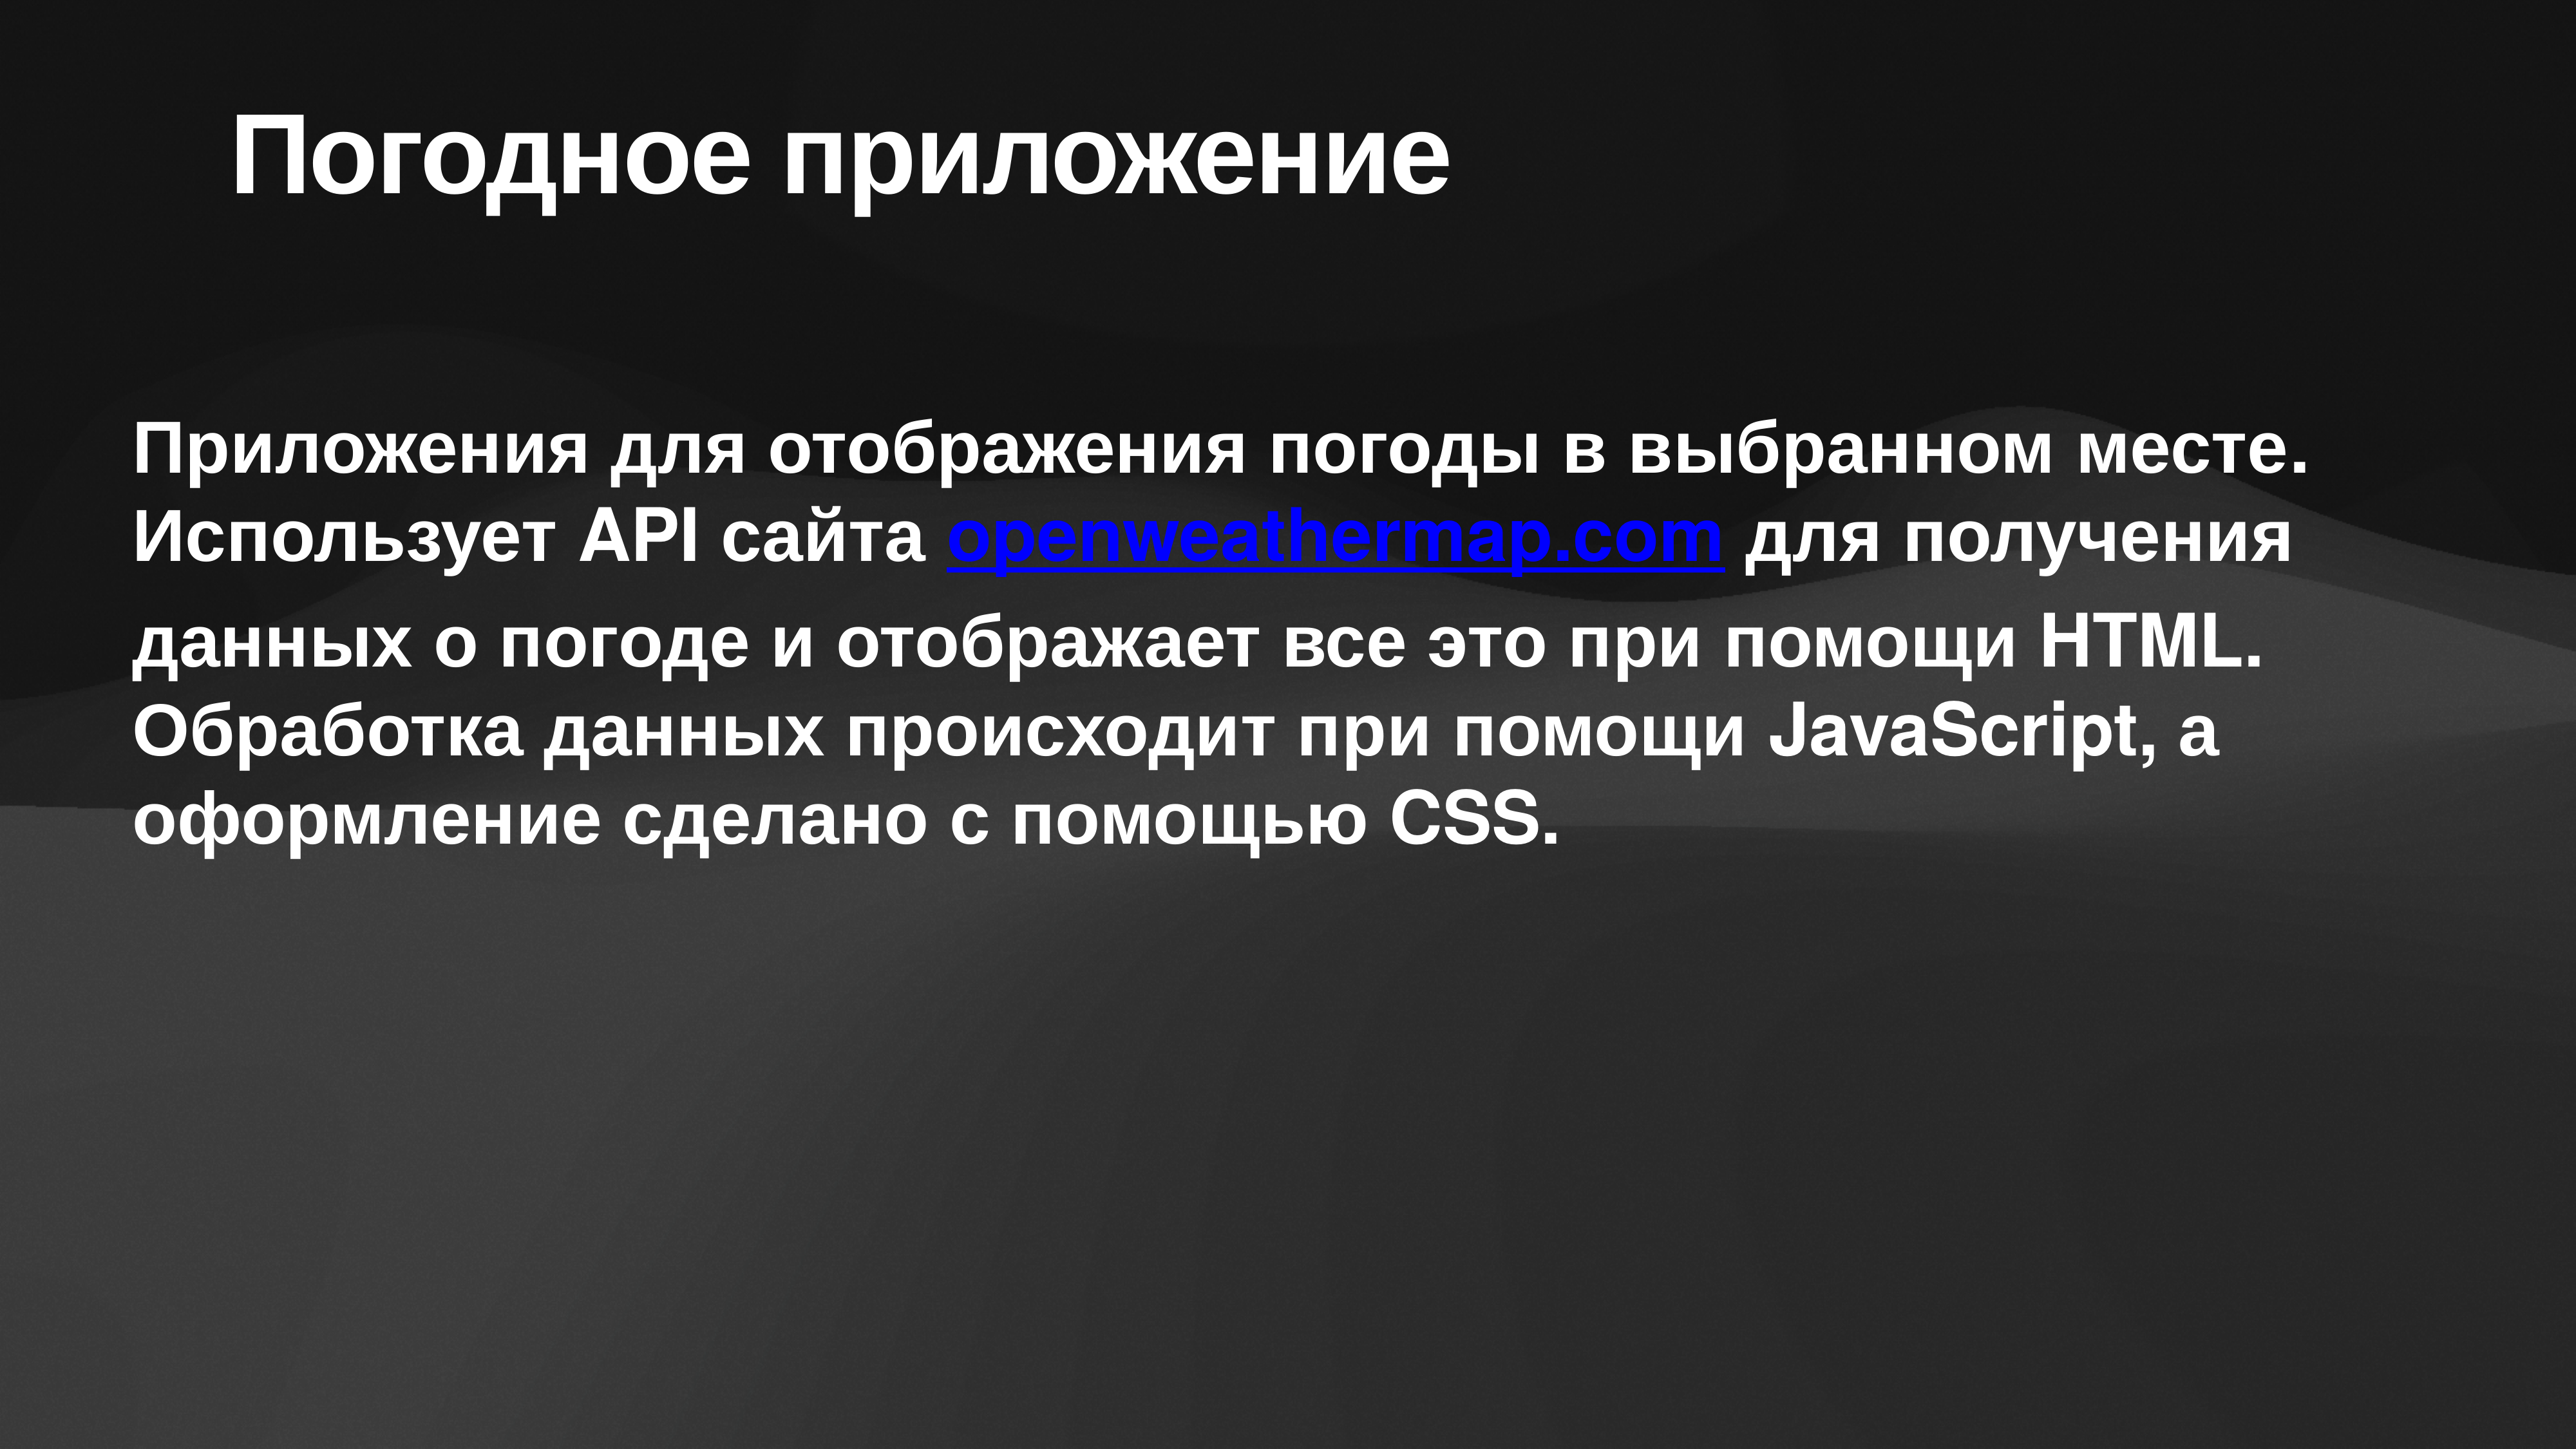

# Погодное приложение
Приложения для отображения погоды в выбранном месте. Использует API сайта openweathermap.com для получения данных о погоде и отображает все это при помощи HTML. Обработка данных происходит при помощи JavaScript, а оформление сделано с помощью CSS.